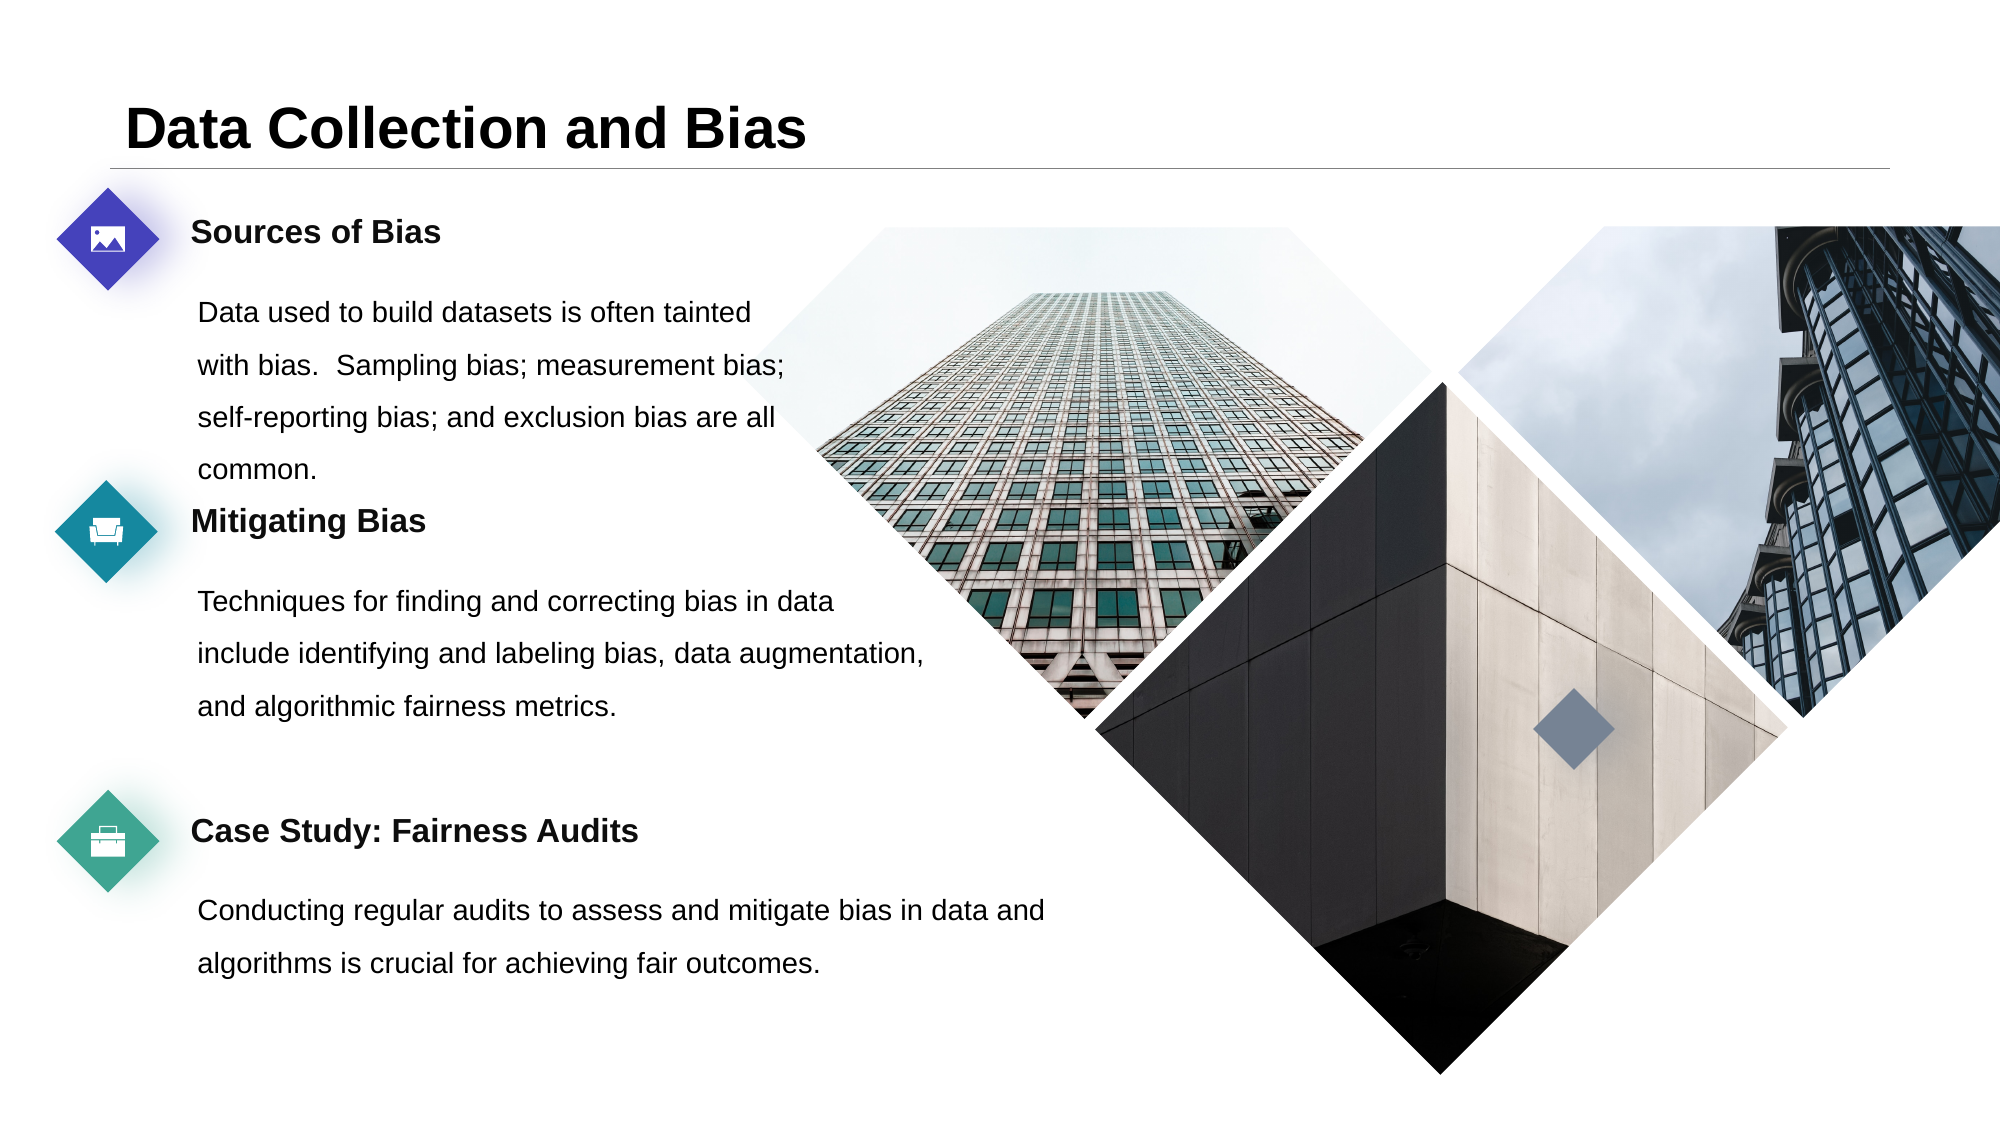

# Data Collection and Bias

Sources of Bias

Data used to build datasets is often tainted with bias.  Sampling bias; measurement bias; self-reporting bias; and exclusion bias are all common.

Mitigating Bias

Techniques for finding and correcting bias in data include identifying and labeling bias, data augmentation, and algorithmic fairness metrics.

Case Study: Fairness Audits

Conducting regular audits to assess and mitigate bias in data and algorithms is crucial for achieving fair outcomes.